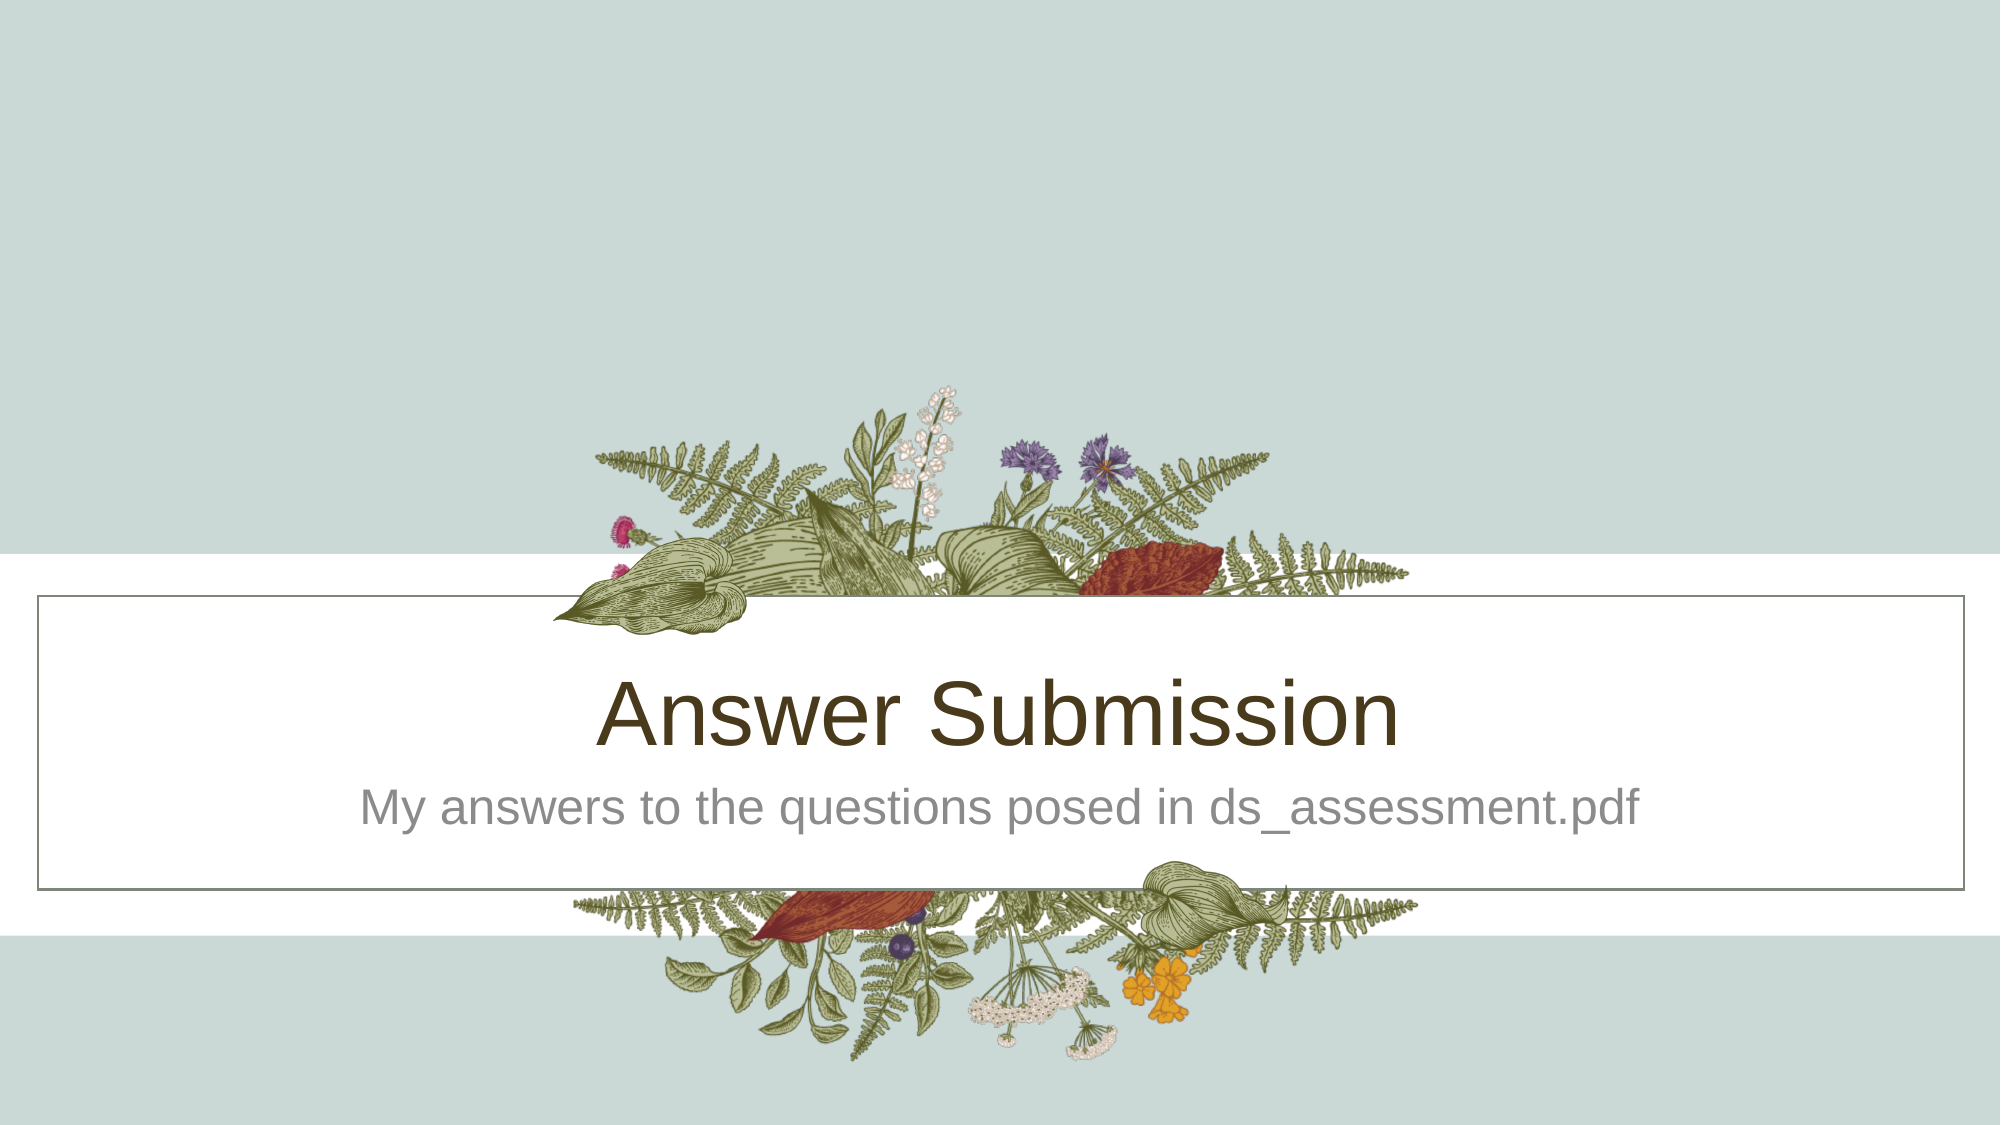

# Answer Submission
My answers to the questions posed in ds_assessment.pdf